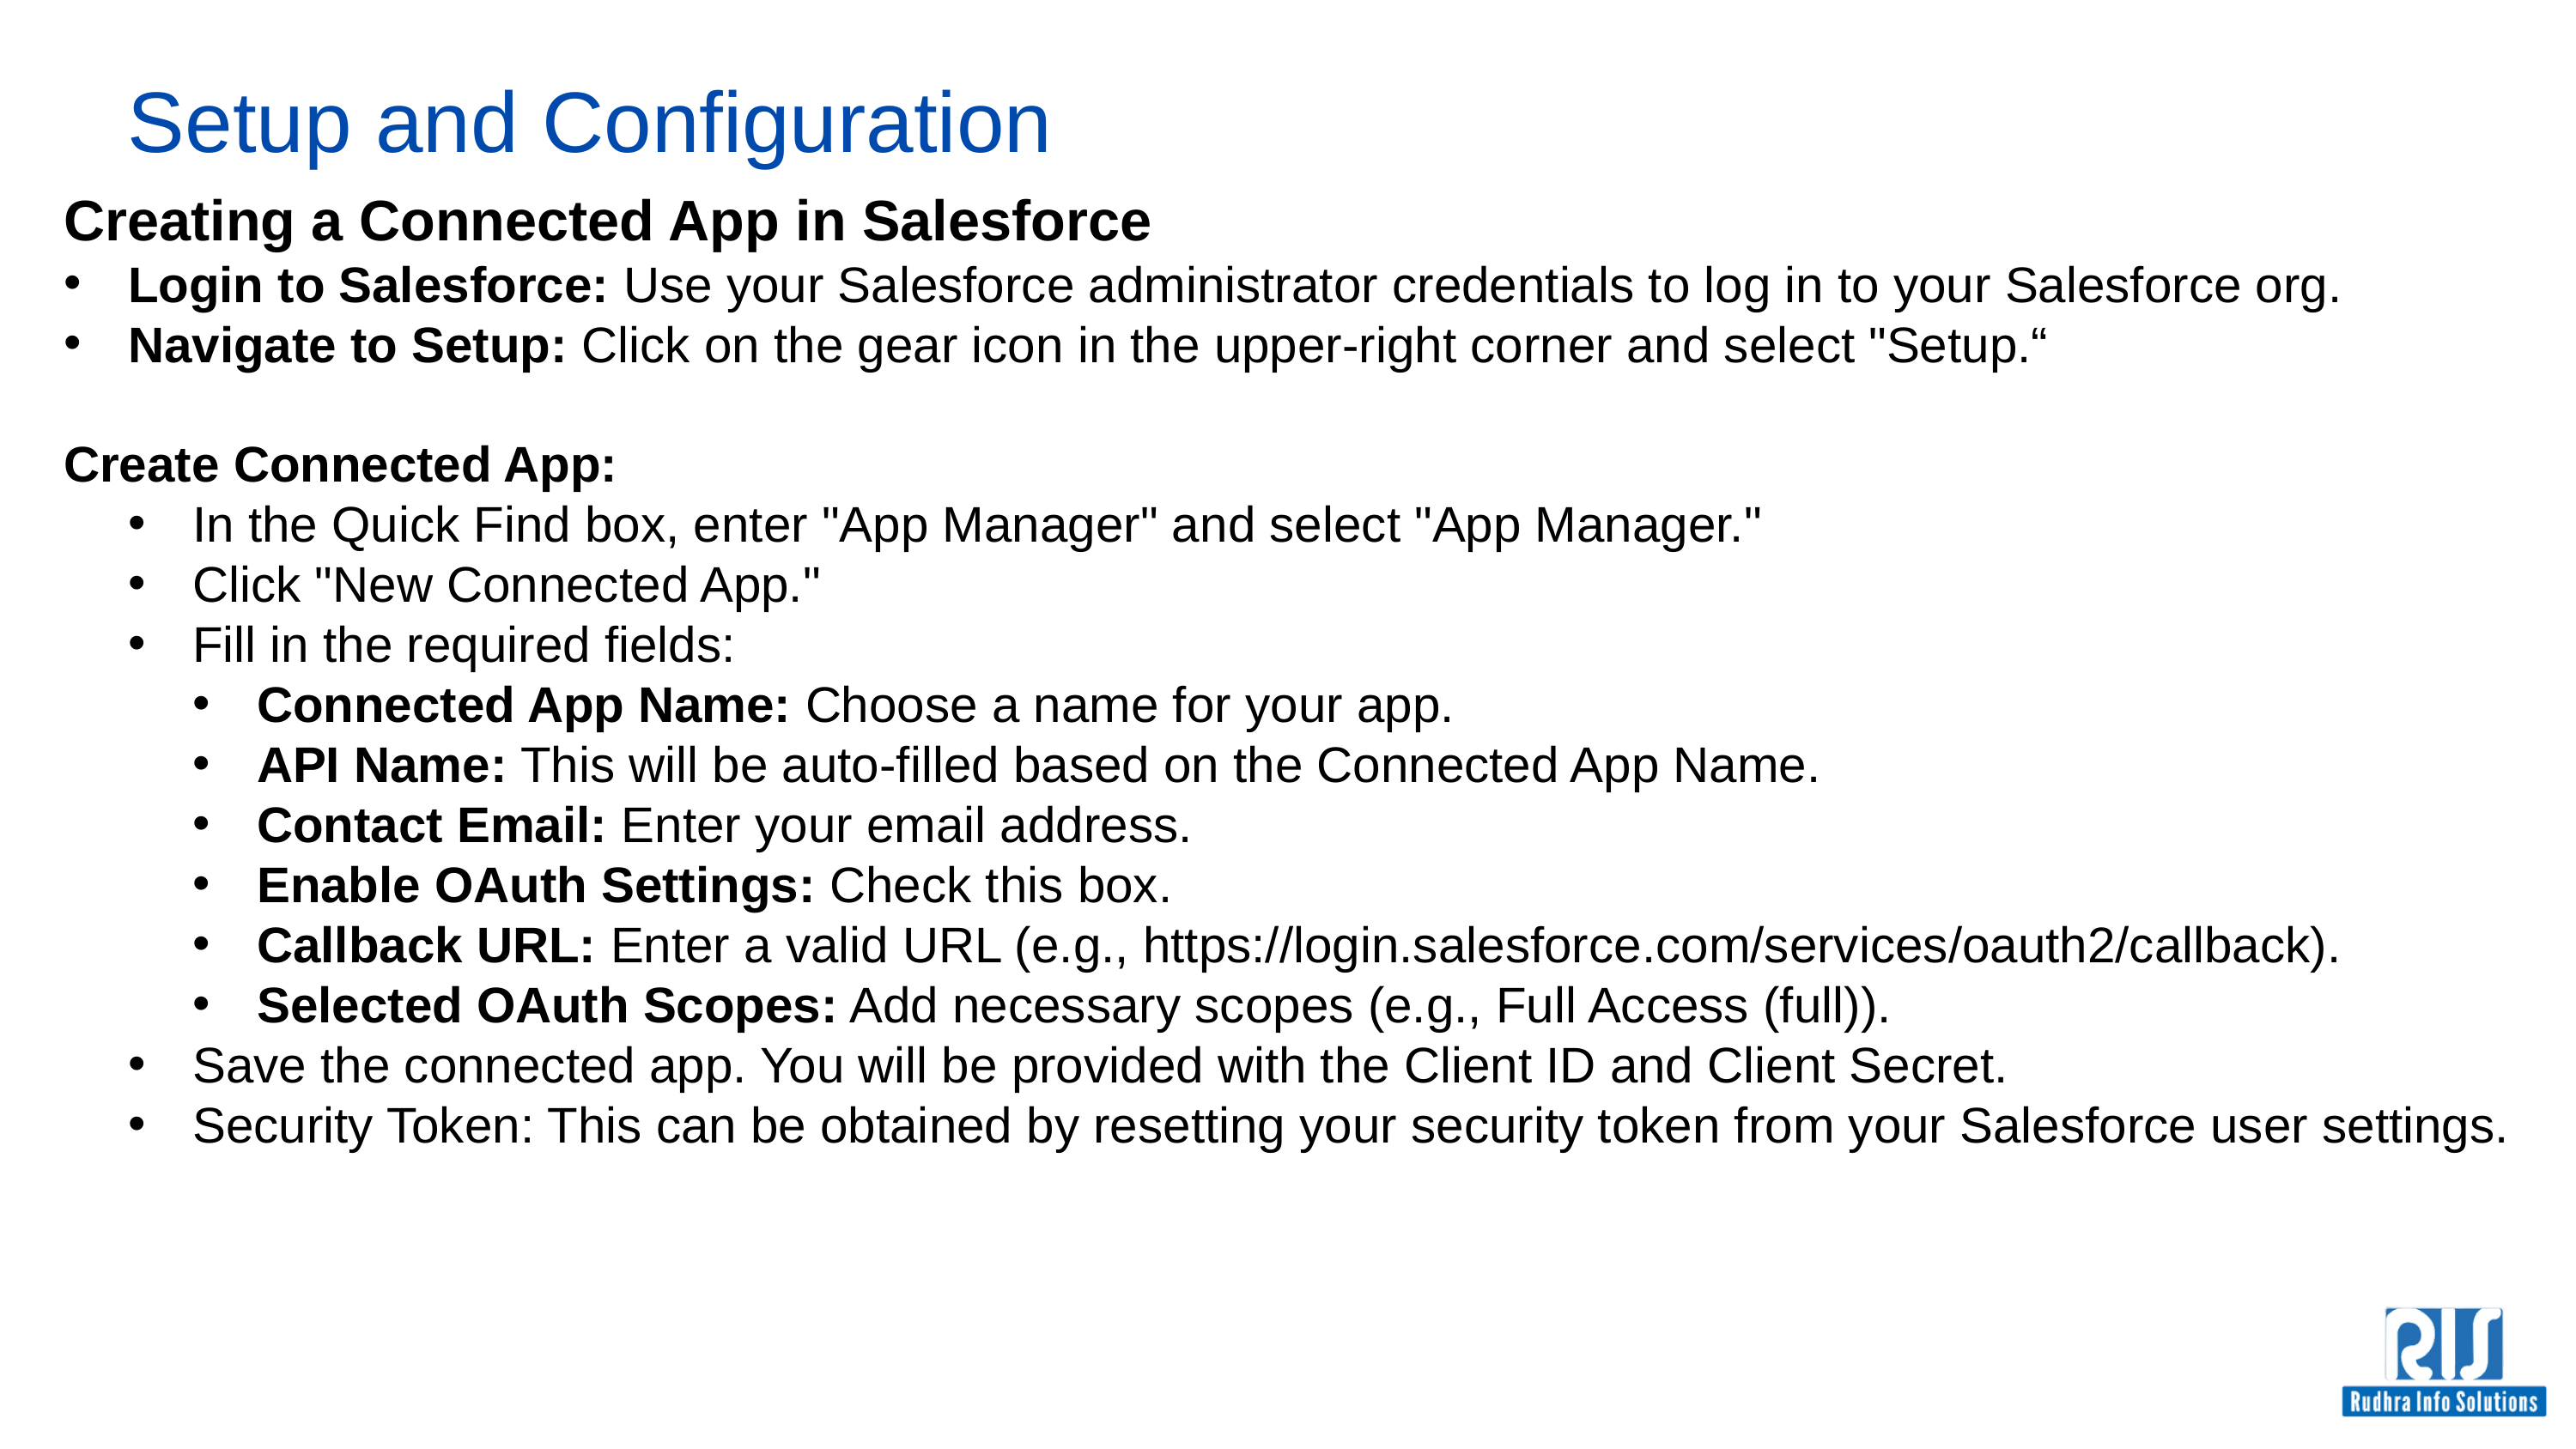

Setup and Configuration
Creating a Connected App in Salesforce
Login to Salesforce: Use your Salesforce administrator credentials to log in to your Salesforce org.
Navigate to Setup: Click on the gear icon in the upper-right corner and select "Setup.“

Create Connected App:
In the Quick Find box, enter "App Manager" and select "App Manager."
Click "New Connected App."
Fill in the required fields:
Connected App Name: Choose a name for your app.
API Name: This will be auto-filled based on the Connected App Name.
Contact Email: Enter your email address.
Enable OAuth Settings: Check this box.
Callback URL: Enter a valid URL (e.g., https://login.salesforce.com/services/oauth2/callback).
Selected OAuth Scopes: Add necessary scopes (e.g., Full Access (full)).
Save the connected app. You will be provided with the Client ID and Client Secret.
Security Token: This can be obtained by resetting your security token from your Salesforce user settings.